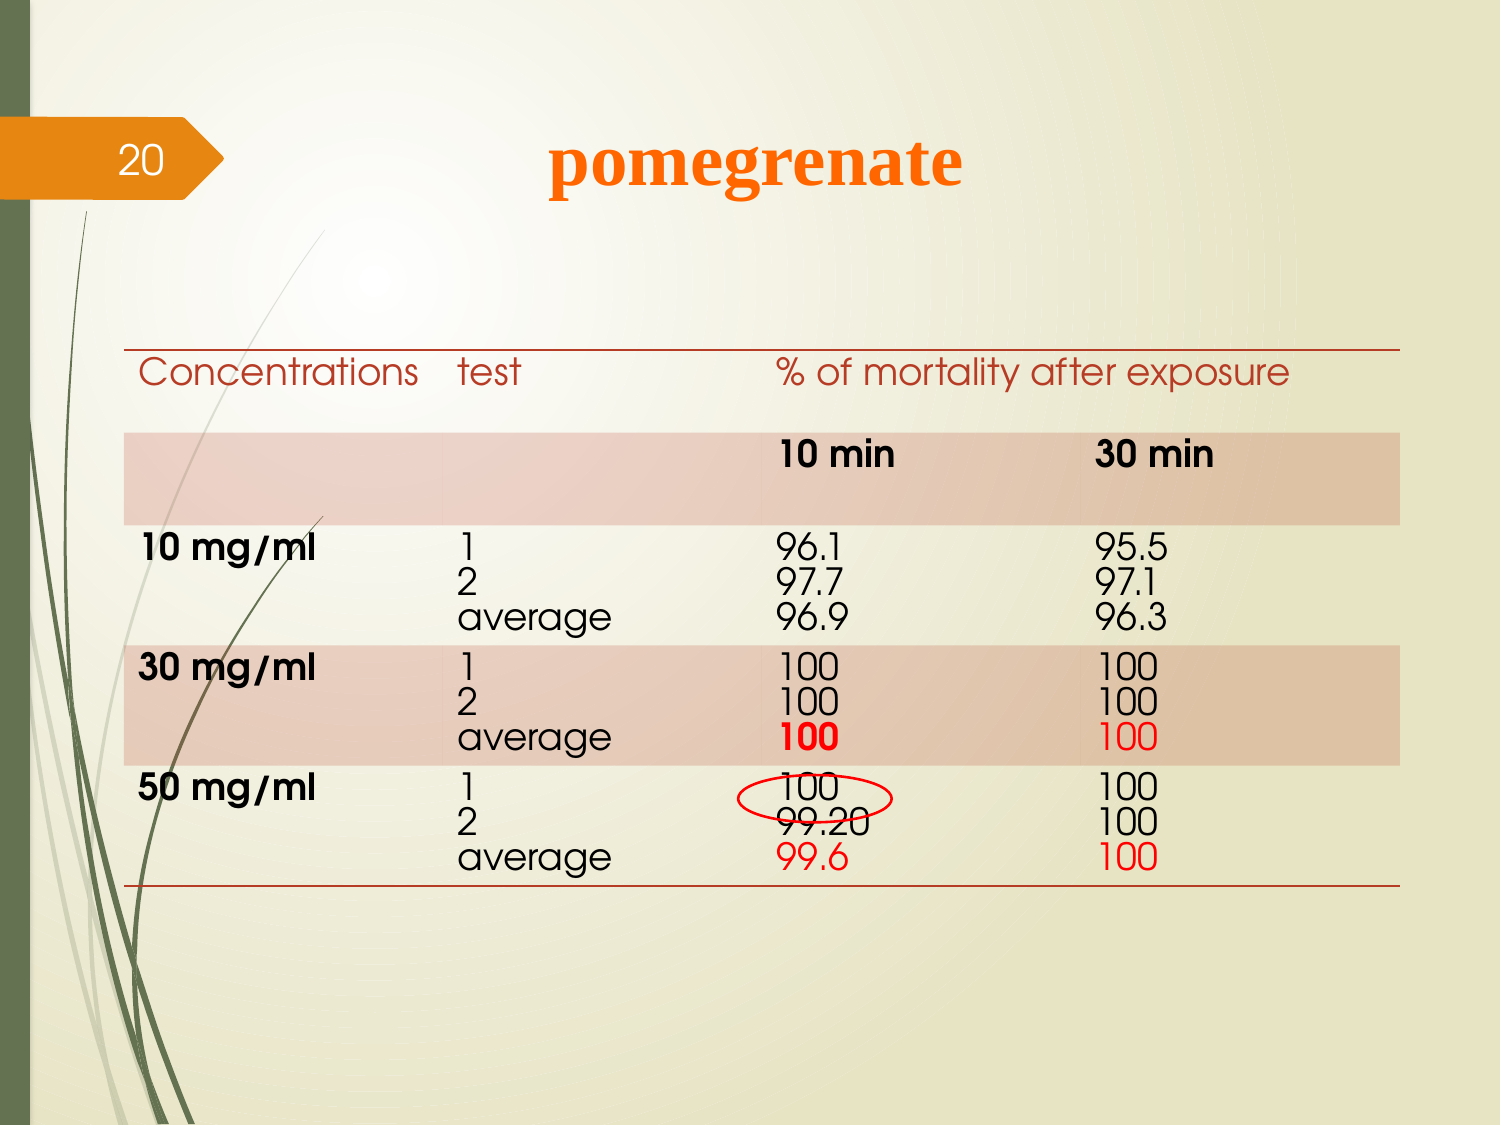

# pomegrenate
20
| Concentrations | test | % of mortality after exposure |  |
| --- | --- | --- | --- |
|  |  | 10 min | 30 min |
| 10 mg/ml | 1 2 average | 96.1 97.7 96.9 | 95.5 97.1 96.3 |
| 30 mg/ml | 1 2 average | 100 100 100 | 100 100 100 |
| 50 mg/ml | 1 2 average | 100 99.20 99.6 | 100 100 100 |